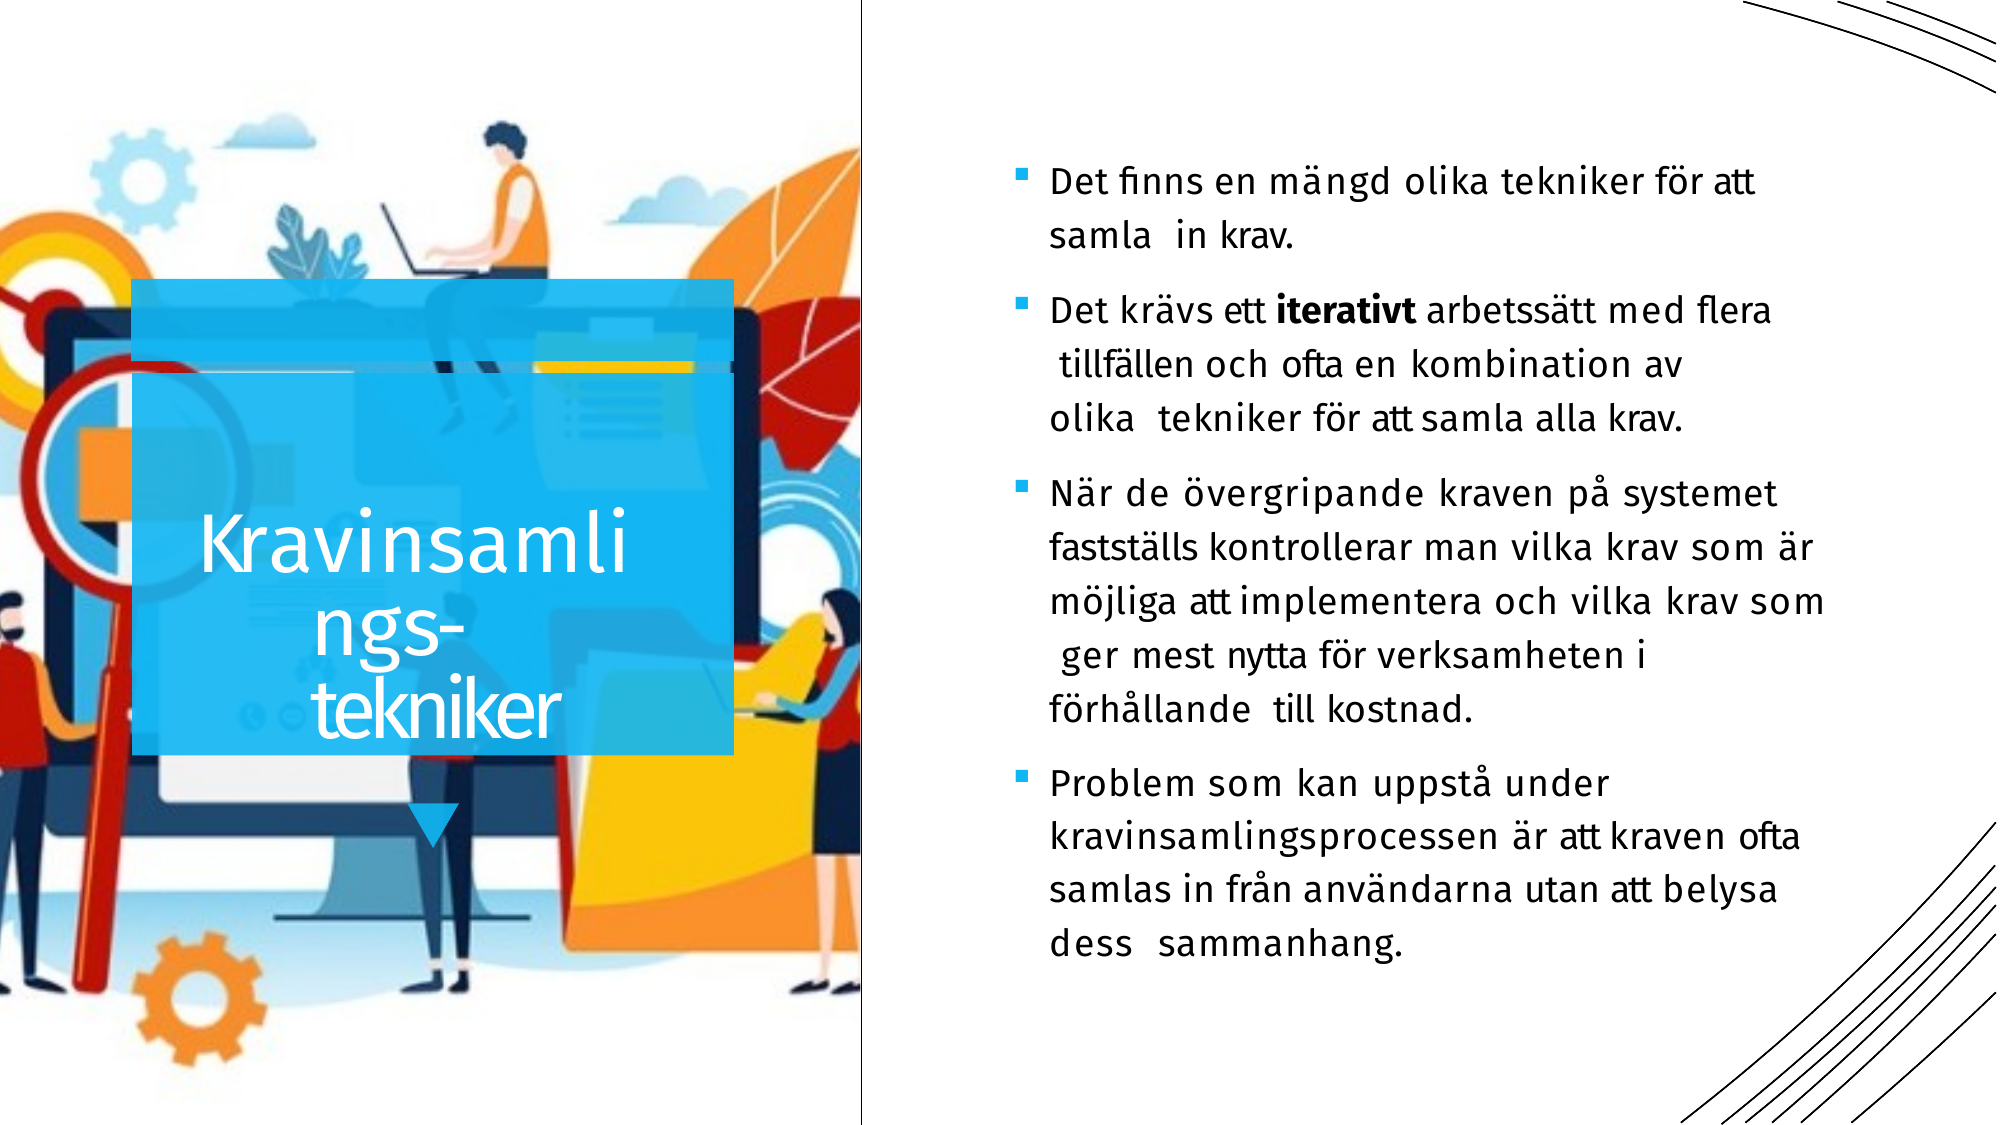

Det finns en mängd olika tekniker för att samla  in krav.
Det krävs ett iterativt arbetssätt med flera  tillfällen och ofta en kombination av olika  tekniker för att samla alla krav.
När de övergripande kraven på systemet  fastställs kontrollerar man vilka krav som är  möjliga att implementera och vilka krav som  ger mest nytta för verksamheten i förhållande  till kostnad.
Problem som kan uppstå under  kravinsamlingsprocessen är att kraven ofta  samlas in från användarna utan att belysa dess  sammanhang.

Kravinsamlings-  tekniker